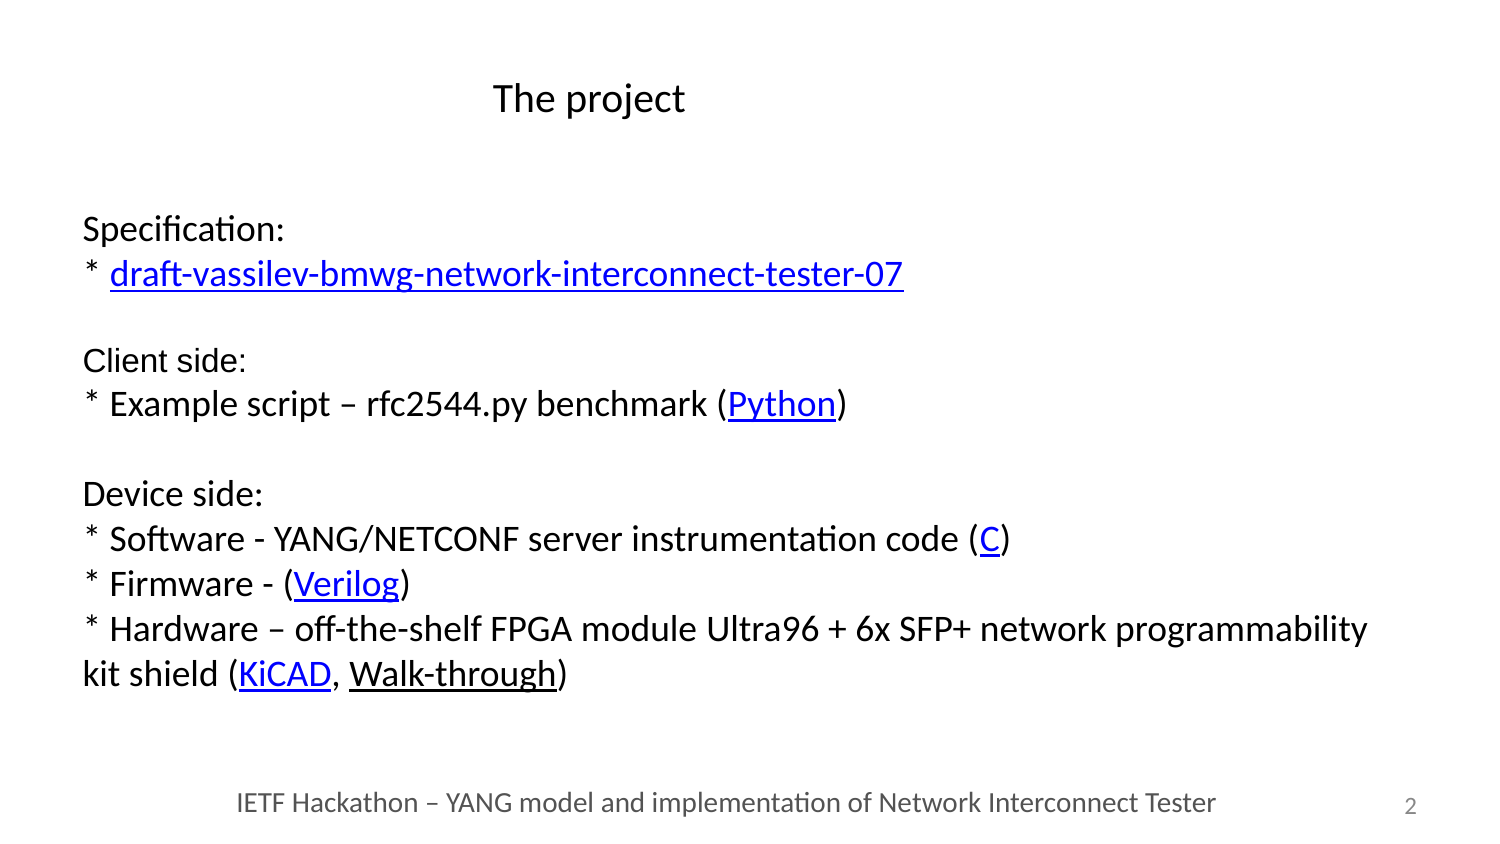

The project
Specification:
* draft-vassilev-bmwg-network-interconnect-tester-07

Client side:
* Example script – rfc2544.py benchmark (Python)

Device side:
* Software - ​YANG/NETCONF server instrumentation code (C)
* Firmware - ​(Verilog)
* Hardware – off-the-shelf FPGA module​ Ultra96 + 6x SFP+ network programmability kit shield (KiCAD, Walk-through)

2